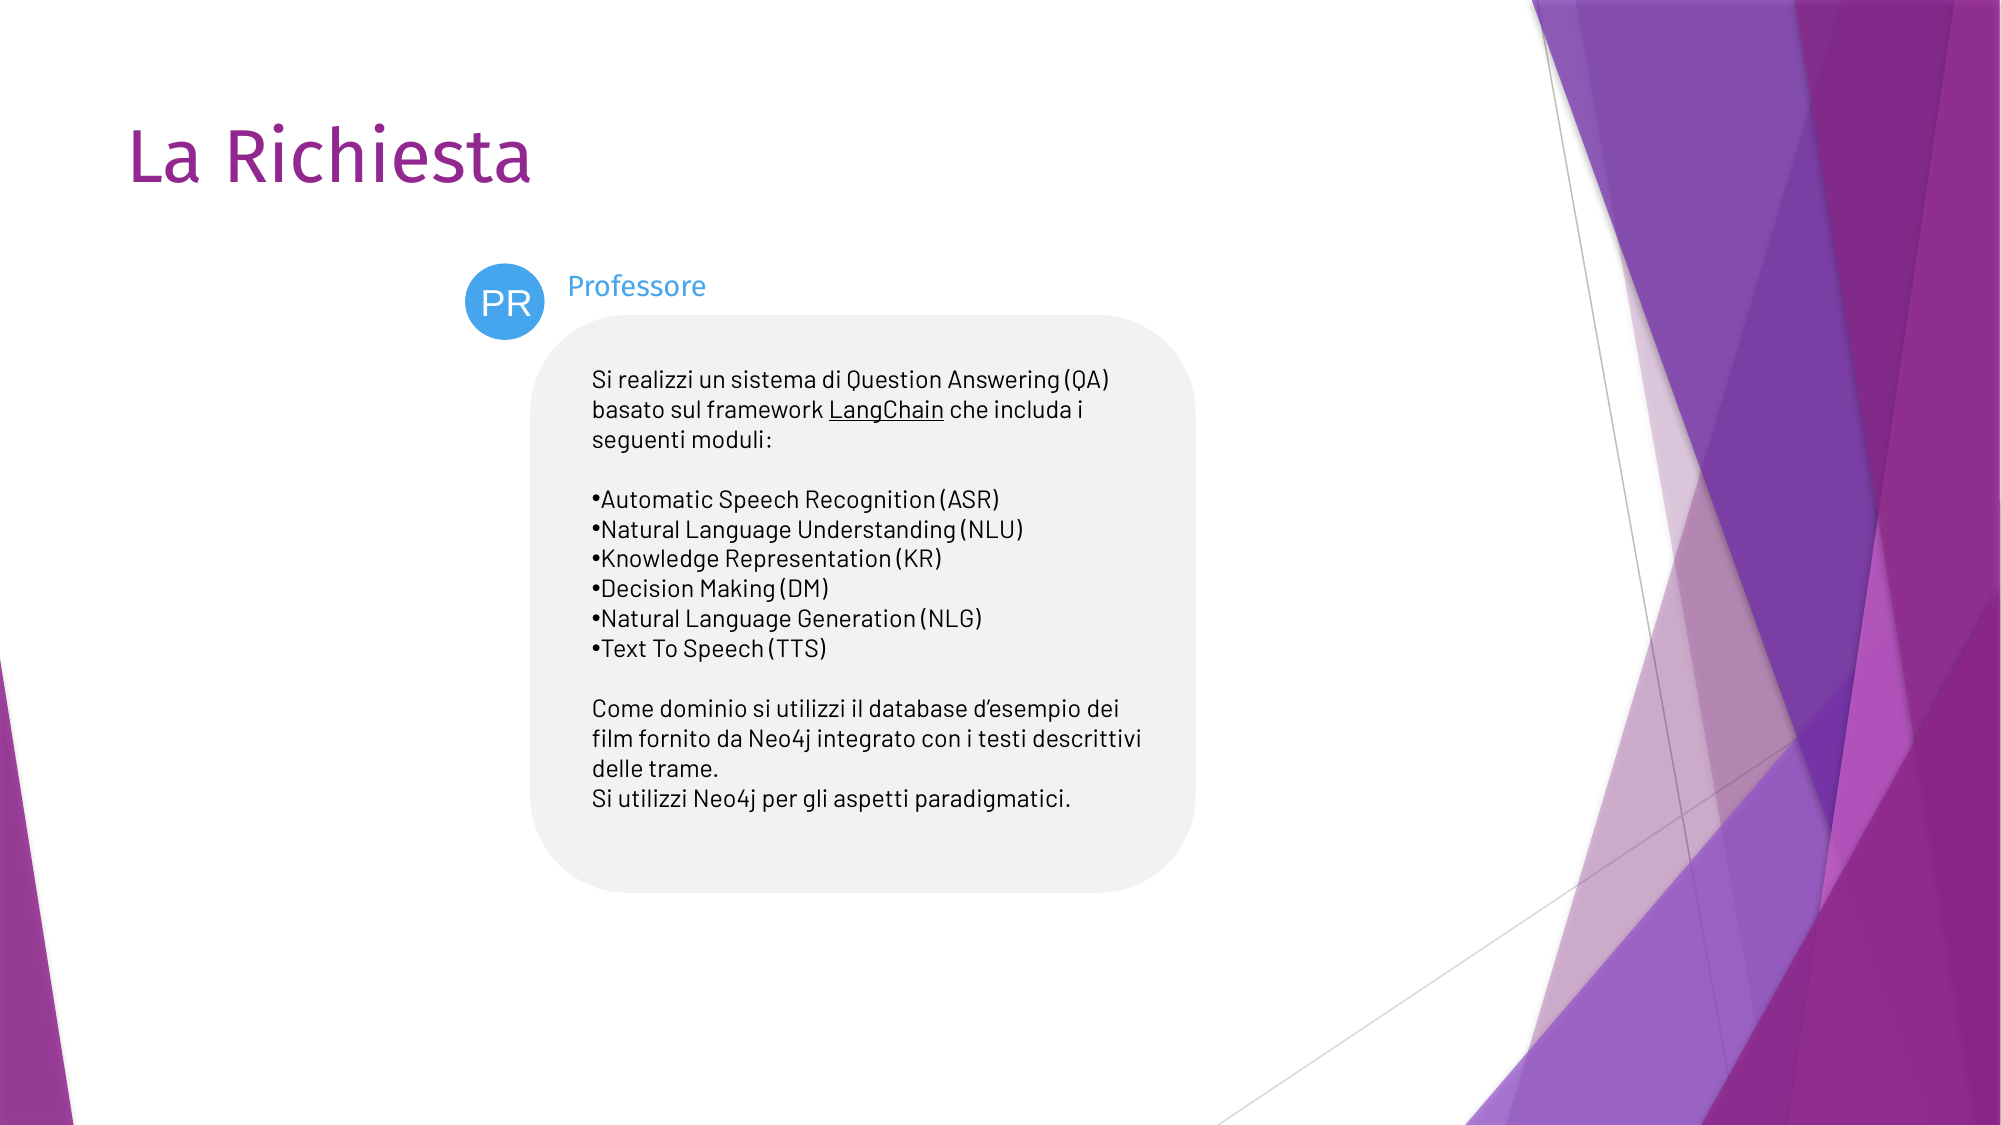

# La Richiesta
Professore

PR

Si realizzi un sistema di Question Answering (QA) basato sul framework LangChain che includa i seguenti moduli:

Automatic Speech Recognition (ASR)
Natural Language Understanding (NLU)
Knowledge Representation (KR)
Decision Making (DM)
Natural Language Generation (NLG)
Text To Speech (TTS)

Come dominio si utilizzi il database d’esempio dei film fornito da Neo4j integrato con i testi descrittivi delle trame.
Si utilizzi Neo4j per gli aspetti paradigmatici.